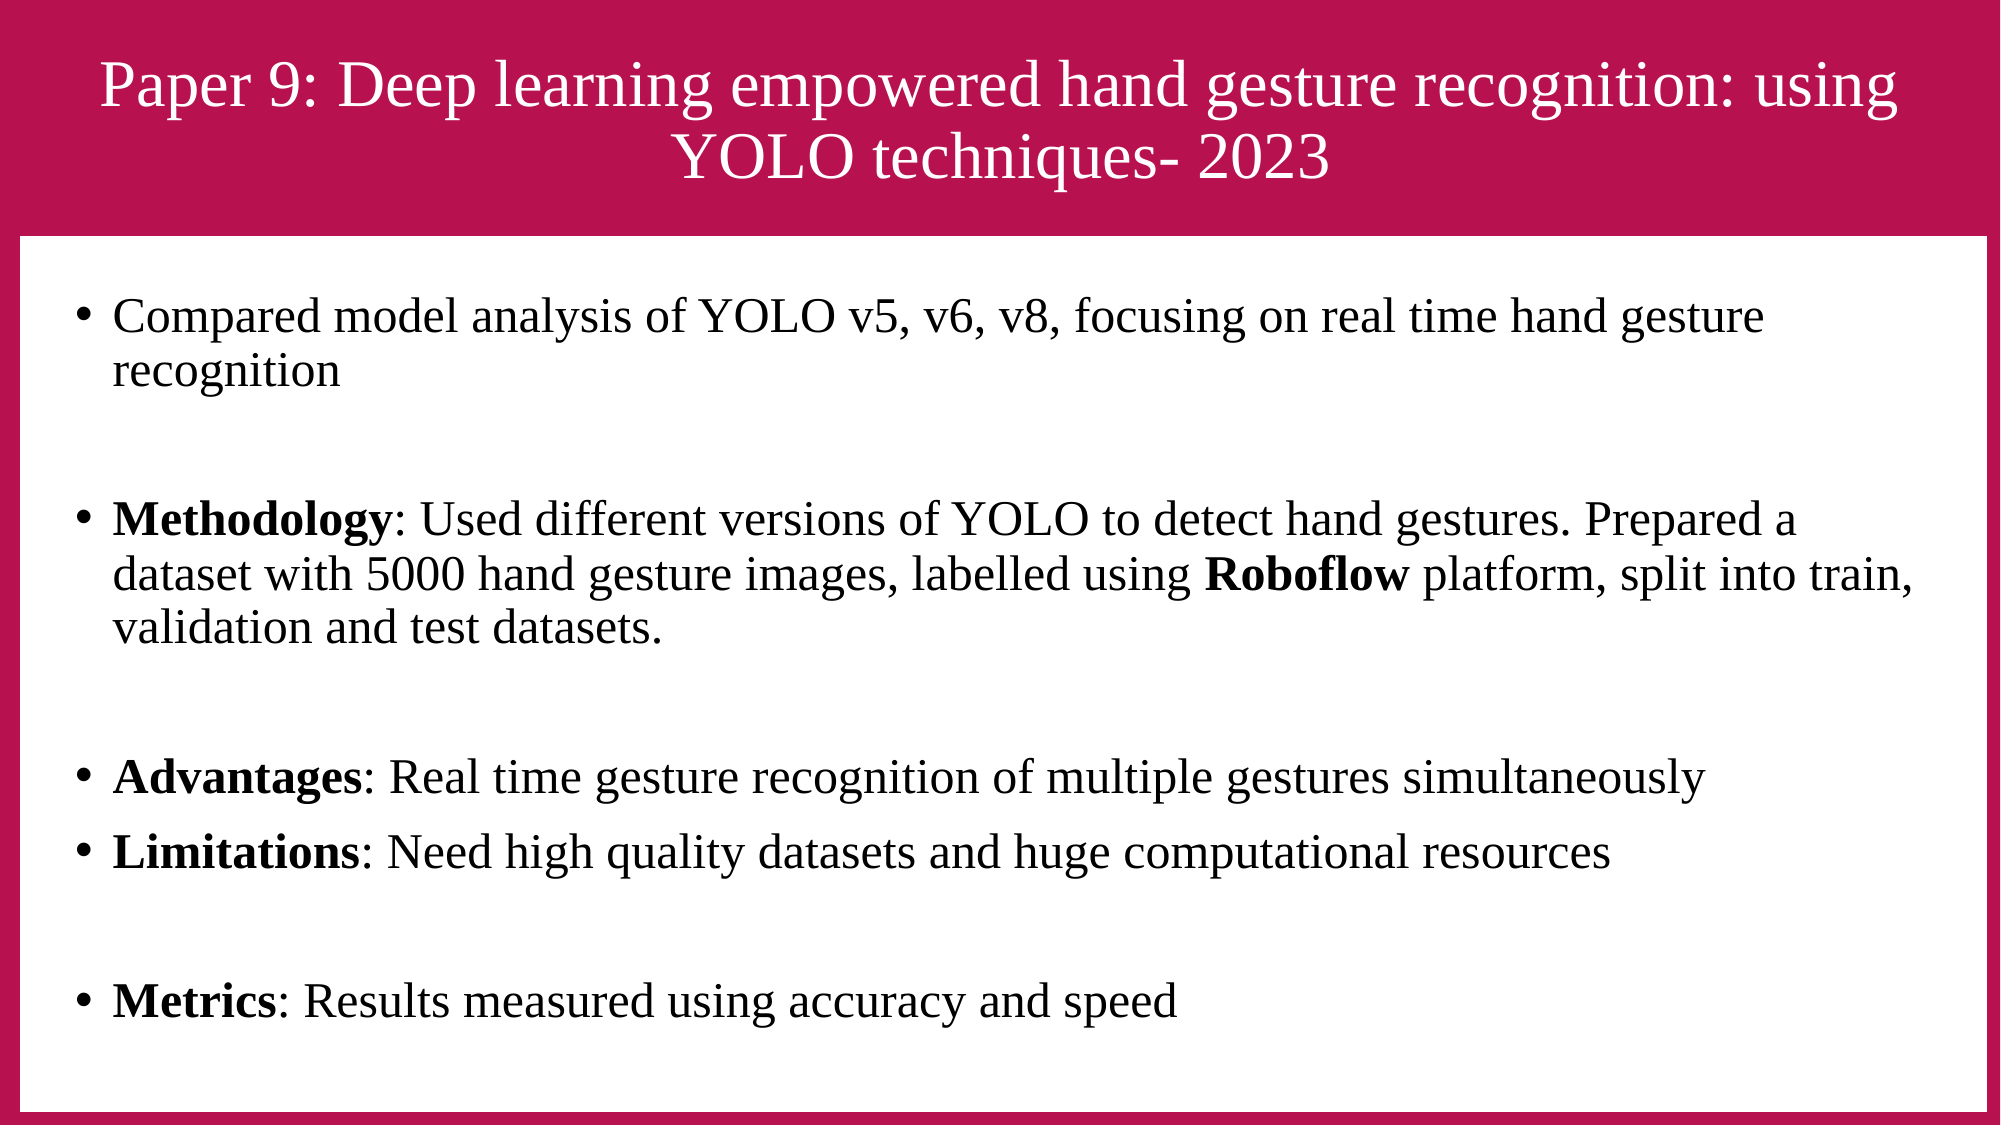

# Paper 9: Deep learning empowered hand gesture recognition: using YOLO techniques- 2023
Compared model analysis of YOLO v5, v6, v8, focusing on real time hand gesture recognition

Methodology: Used different versions of YOLO to detect hand gestures. Prepared a dataset with 5000 hand gesture images, labelled using Roboflow platform, split into train, validation and test datasets.

Advantages: Real time gesture recognition of multiple gestures simultaneously
Limitations: Need high quality datasets and huge computational resources

Metrics: Results measured using accuracy and speed